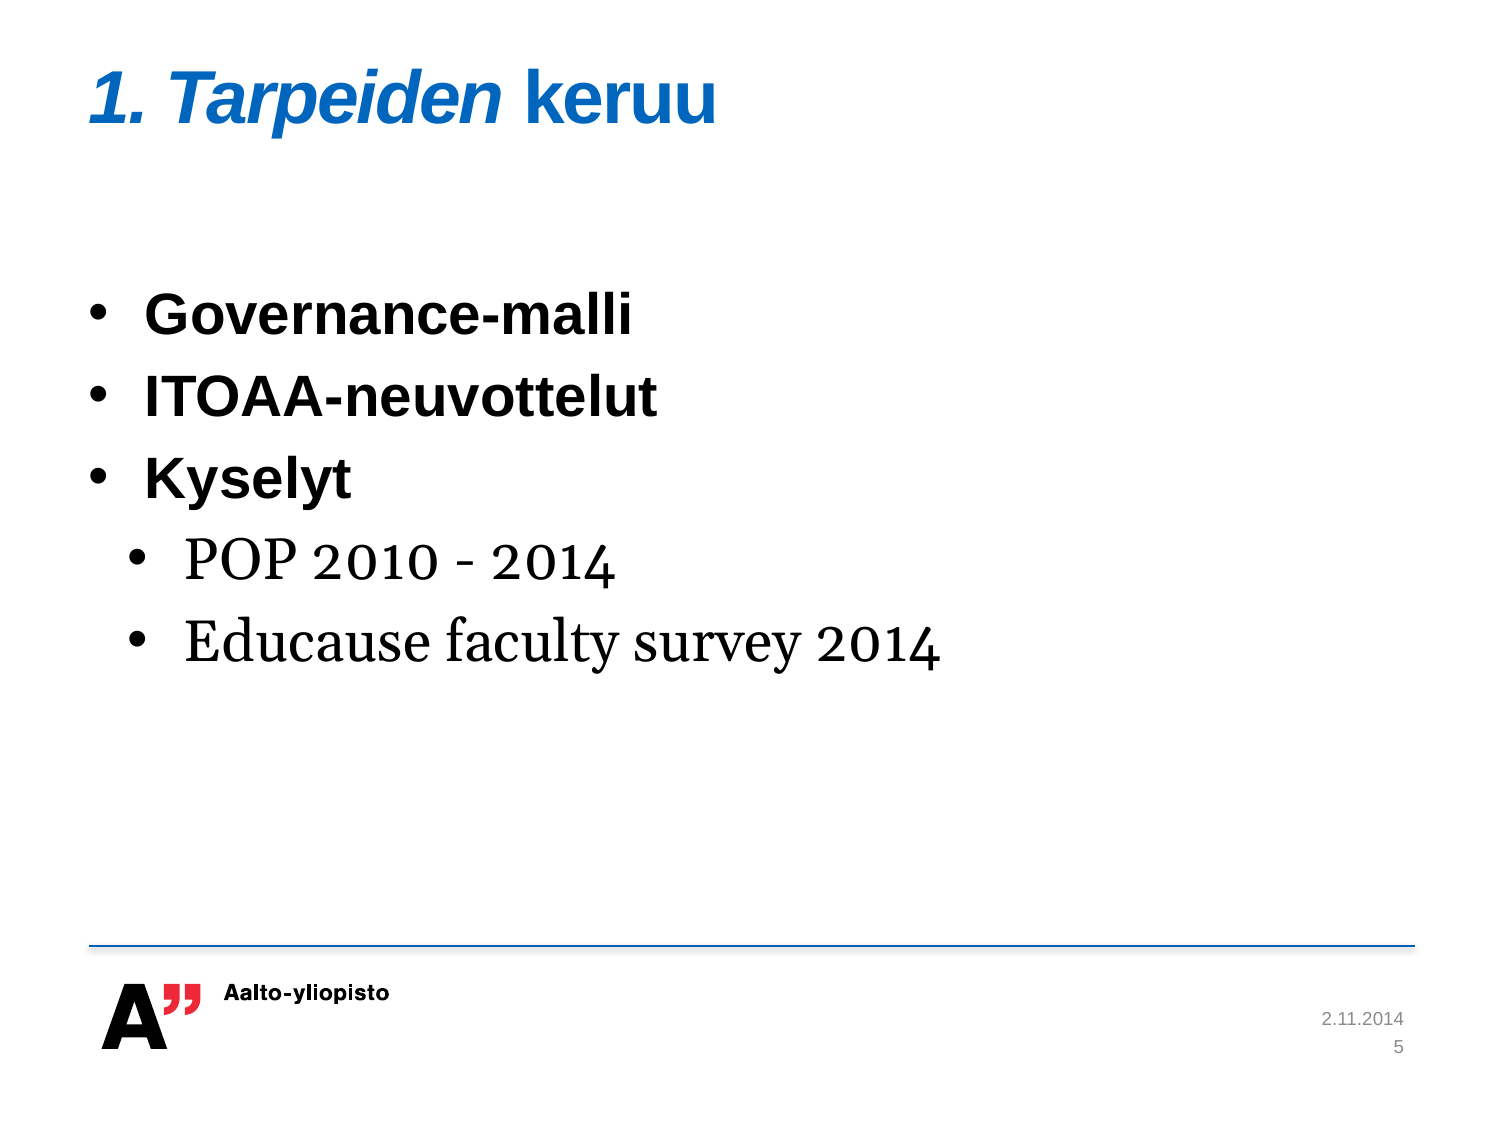

# 1. Tarpeiden keruu
Governance-malli
ITOAA-neuvottelut
Kyselyt
POP 2010 - 2014
Educause faculty survey 2014
2.11.2014
5